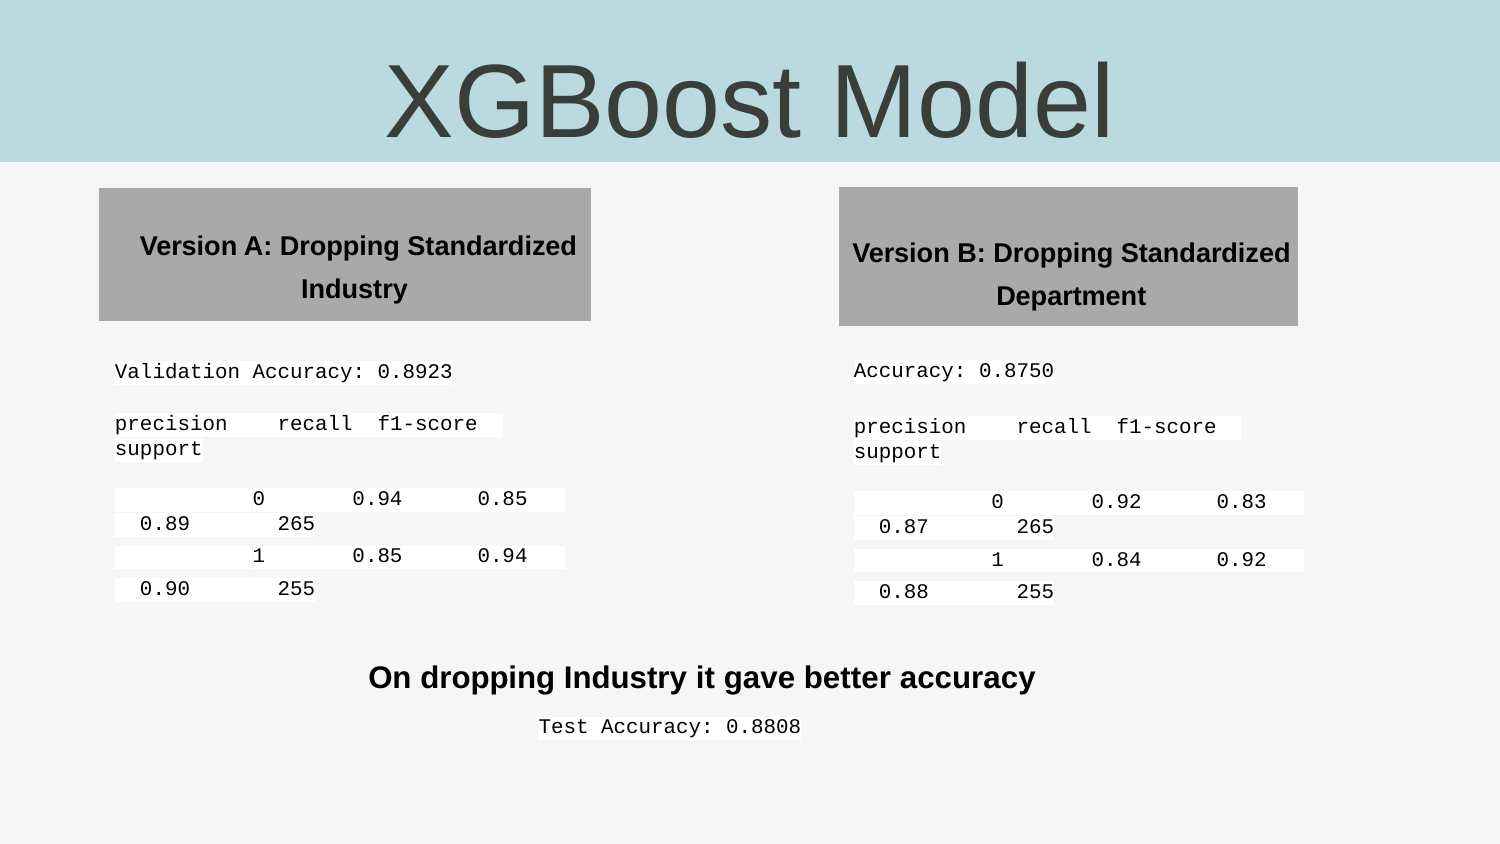

XGBoost Model

Version A: Dropping Standardized Industry

Version B: Dropping Standardized Department

Accuracy: 0.8750
Validation Accuracy: 0.8923

precision    recall  f1-score   support

           0       0.94      0.85      0.89       265
           1       0.85      0.94      0.90       255
precision    recall  f1-score   support

           0       0.92      0.83      0.87       265
           1       0.84      0.92      0.88       255
On dropping Industry it gave better accuracy

Test Accuracy: 0.8808